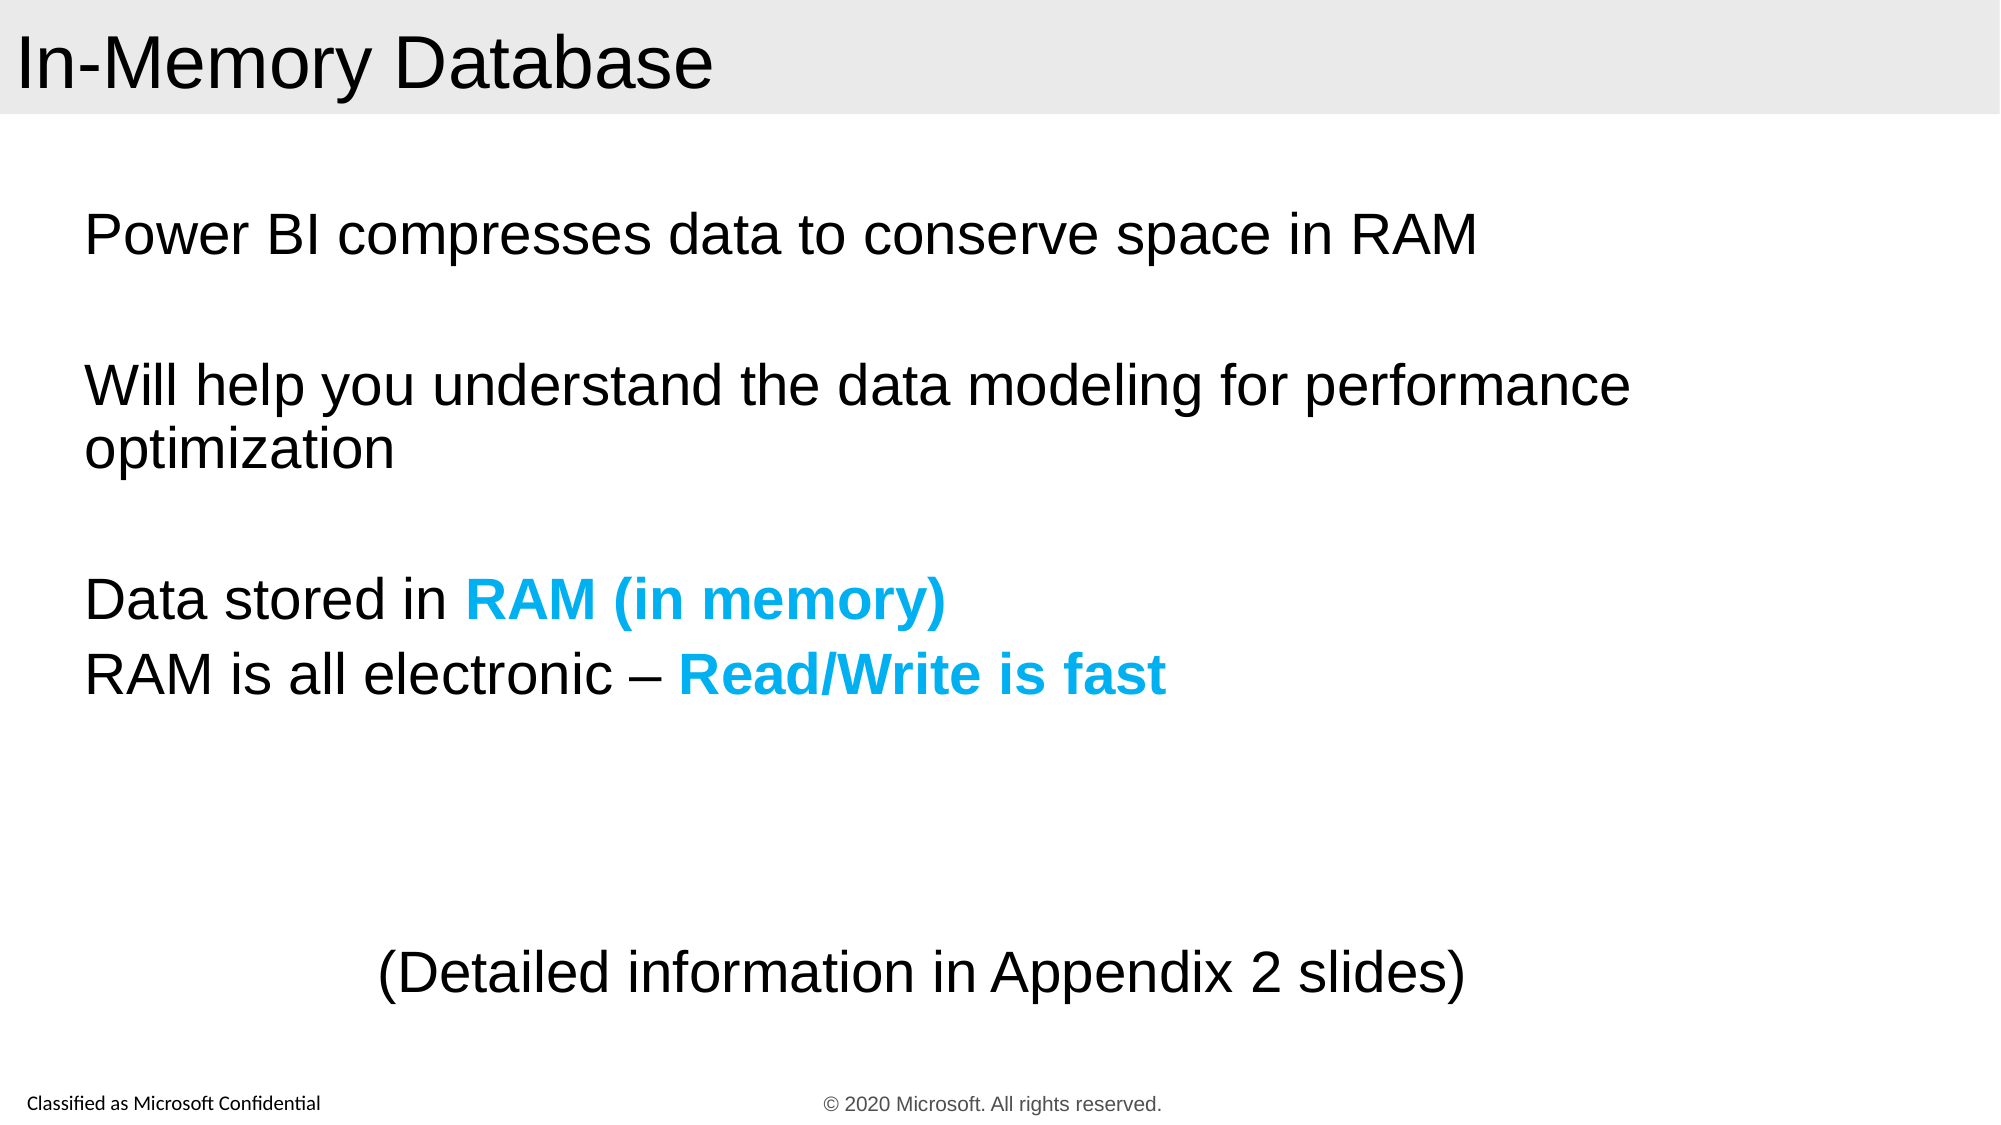

In-Memory Database
Power BI compresses data to conserve space in RAM

Will help you understand the data modeling for performance optimization

Data stored in RAM (in memory)
RAM is all electronic – Read/Write is fast

(Detailed information in Appendix 2 slides)
© 2020 Microsoft. All rights reserved.